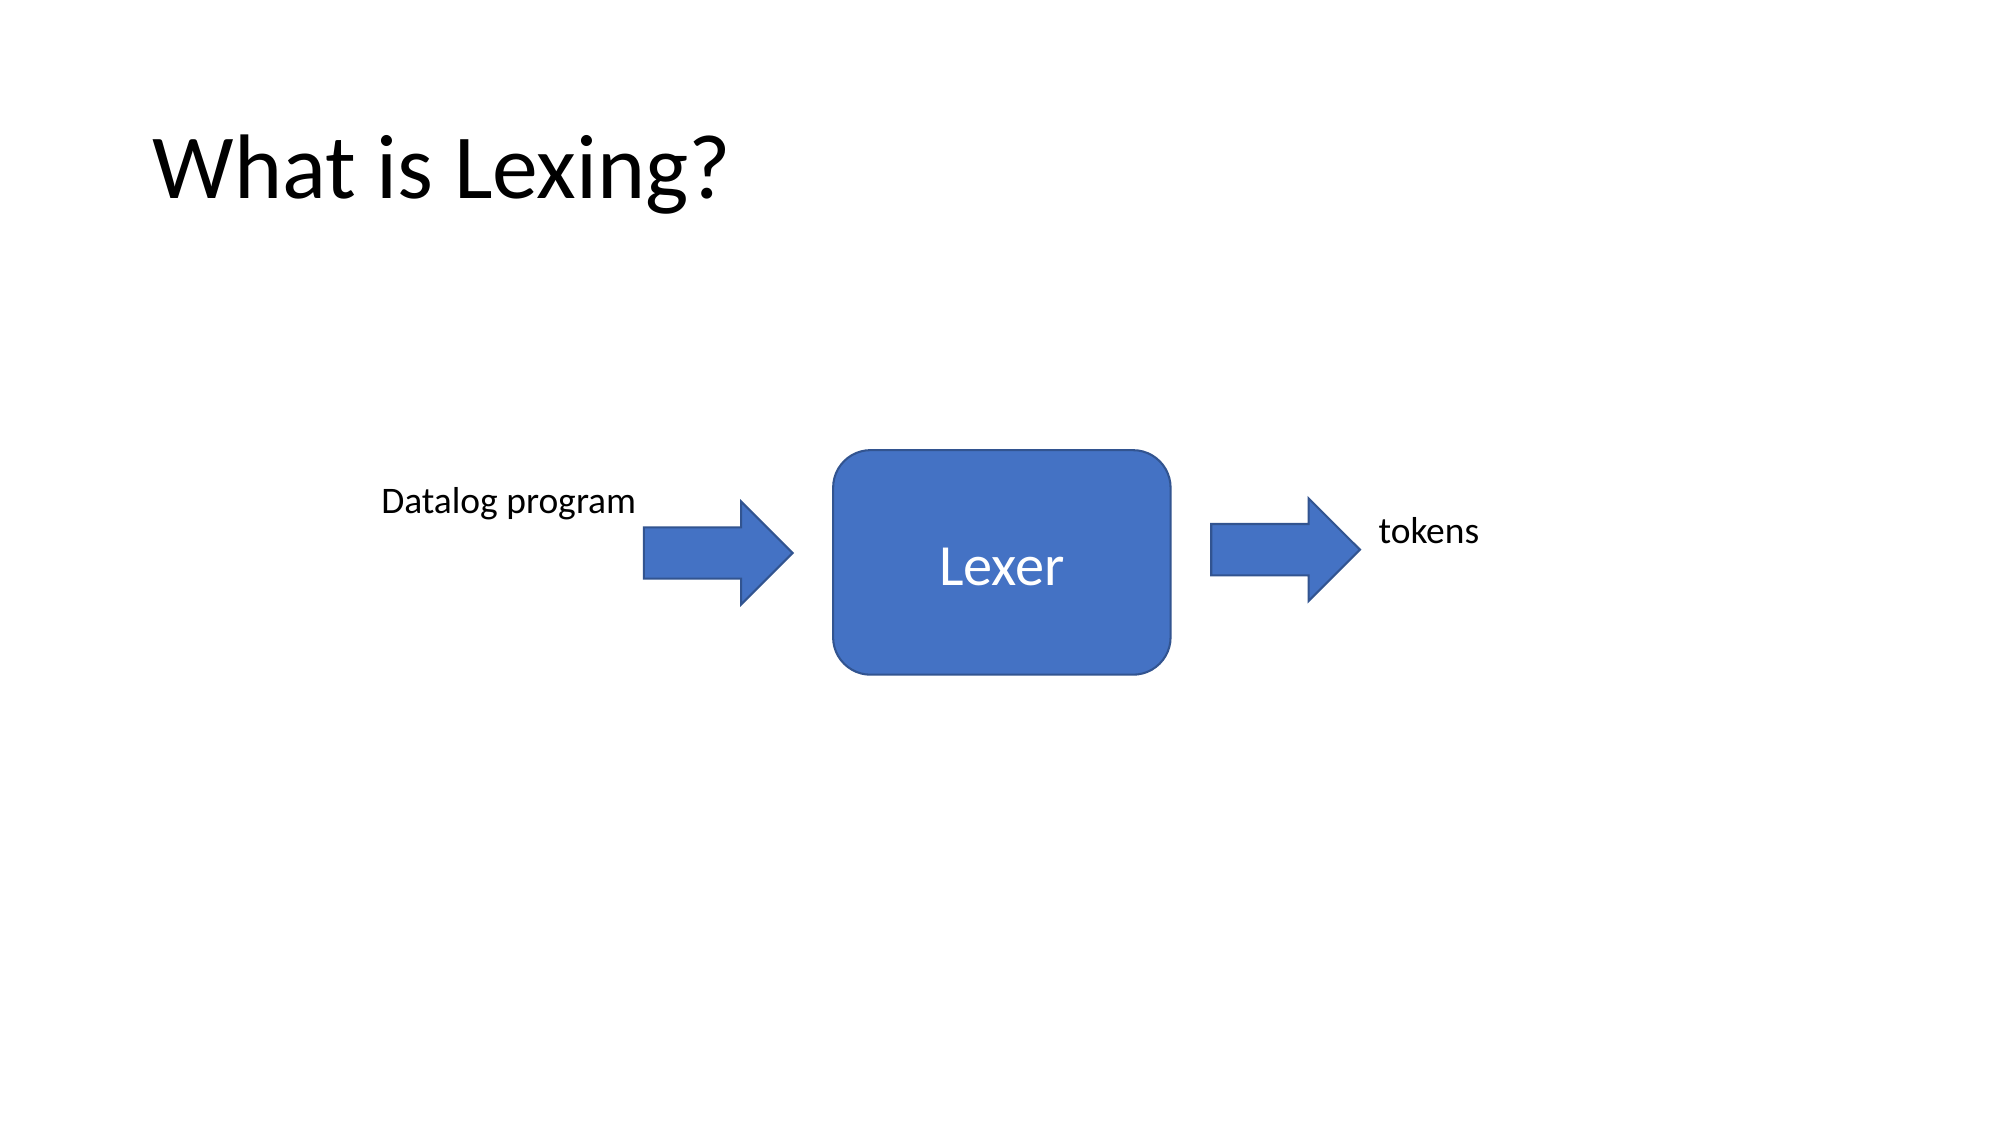

# What is Lexing?
Lexer
Datalog program

tokens